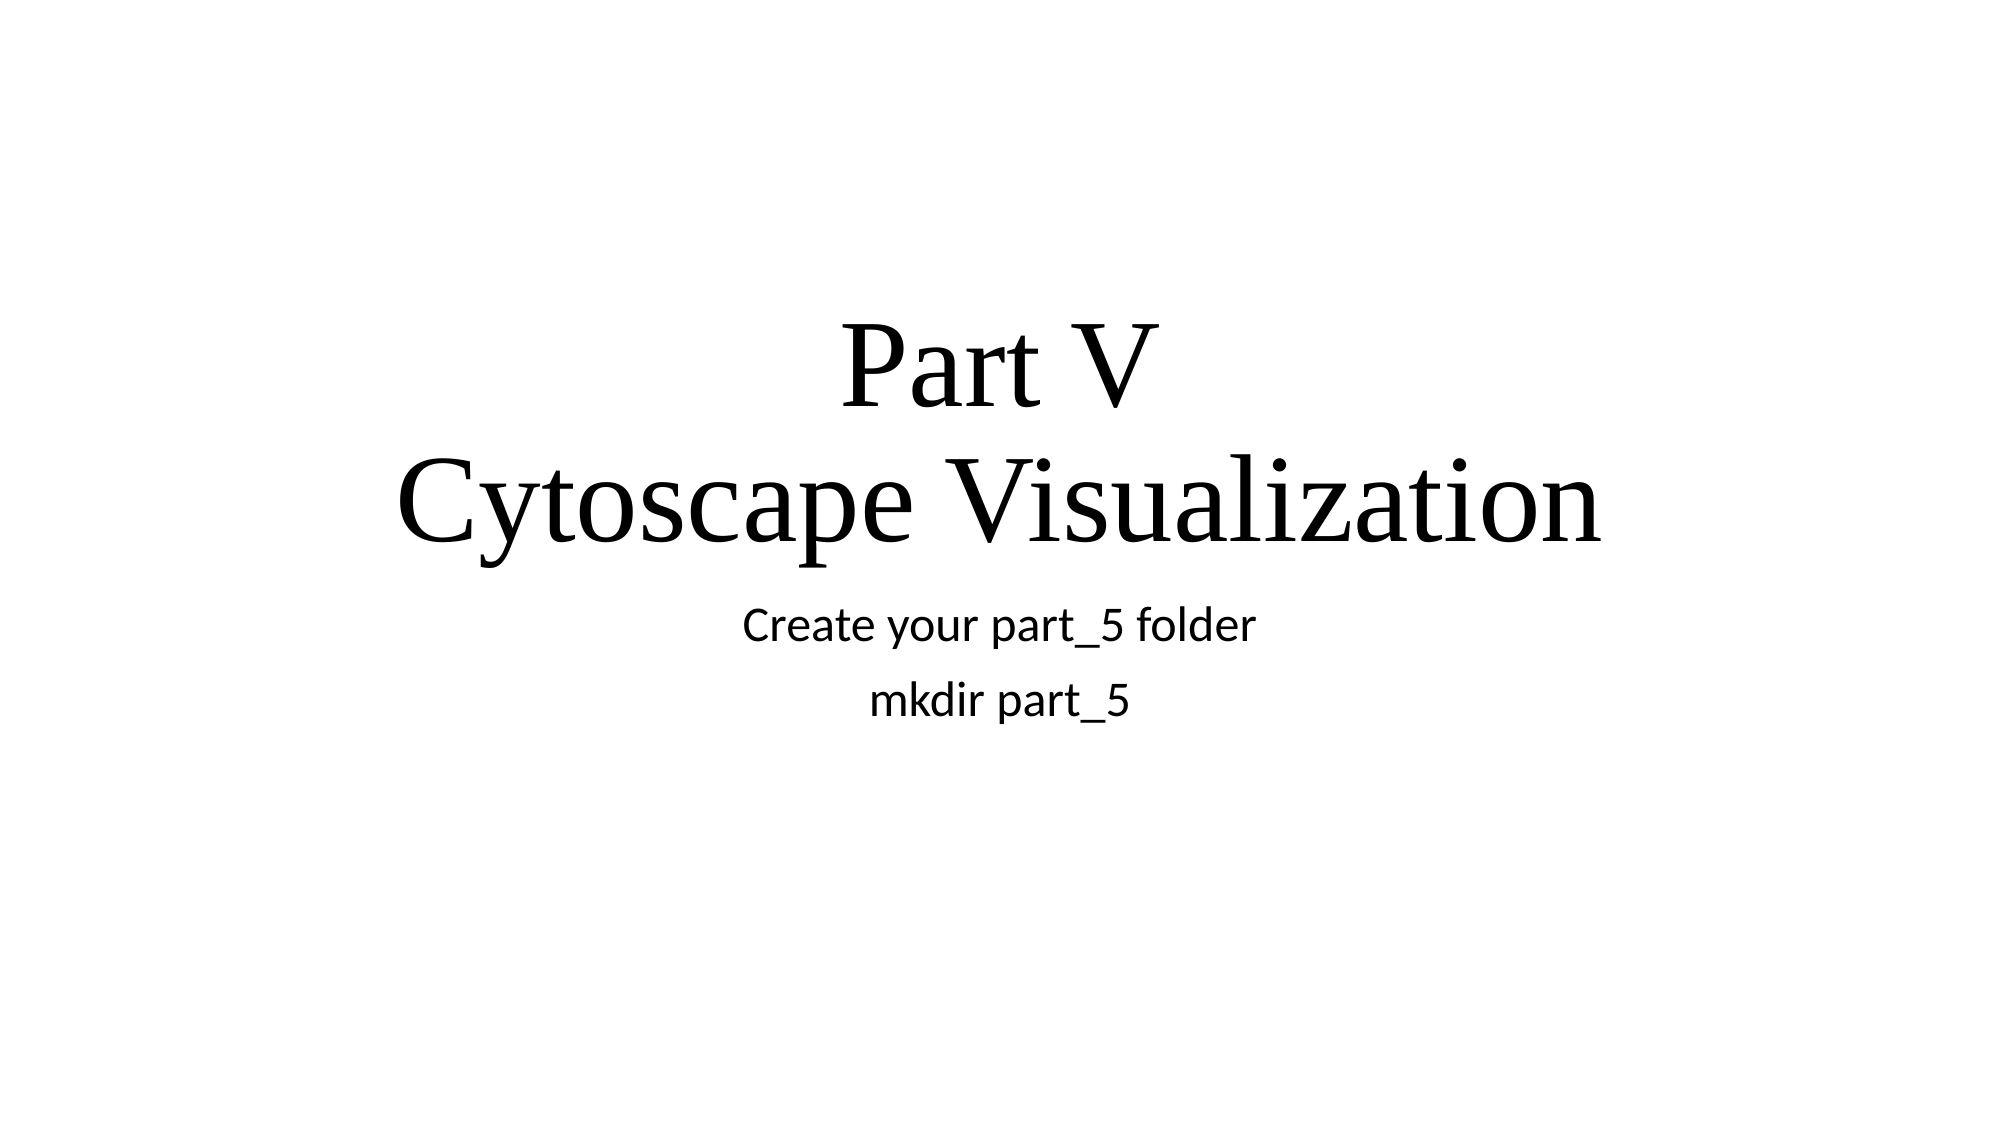

# Part V Cytoscape Visualization
Create your part_5 folder
mkdir part_5